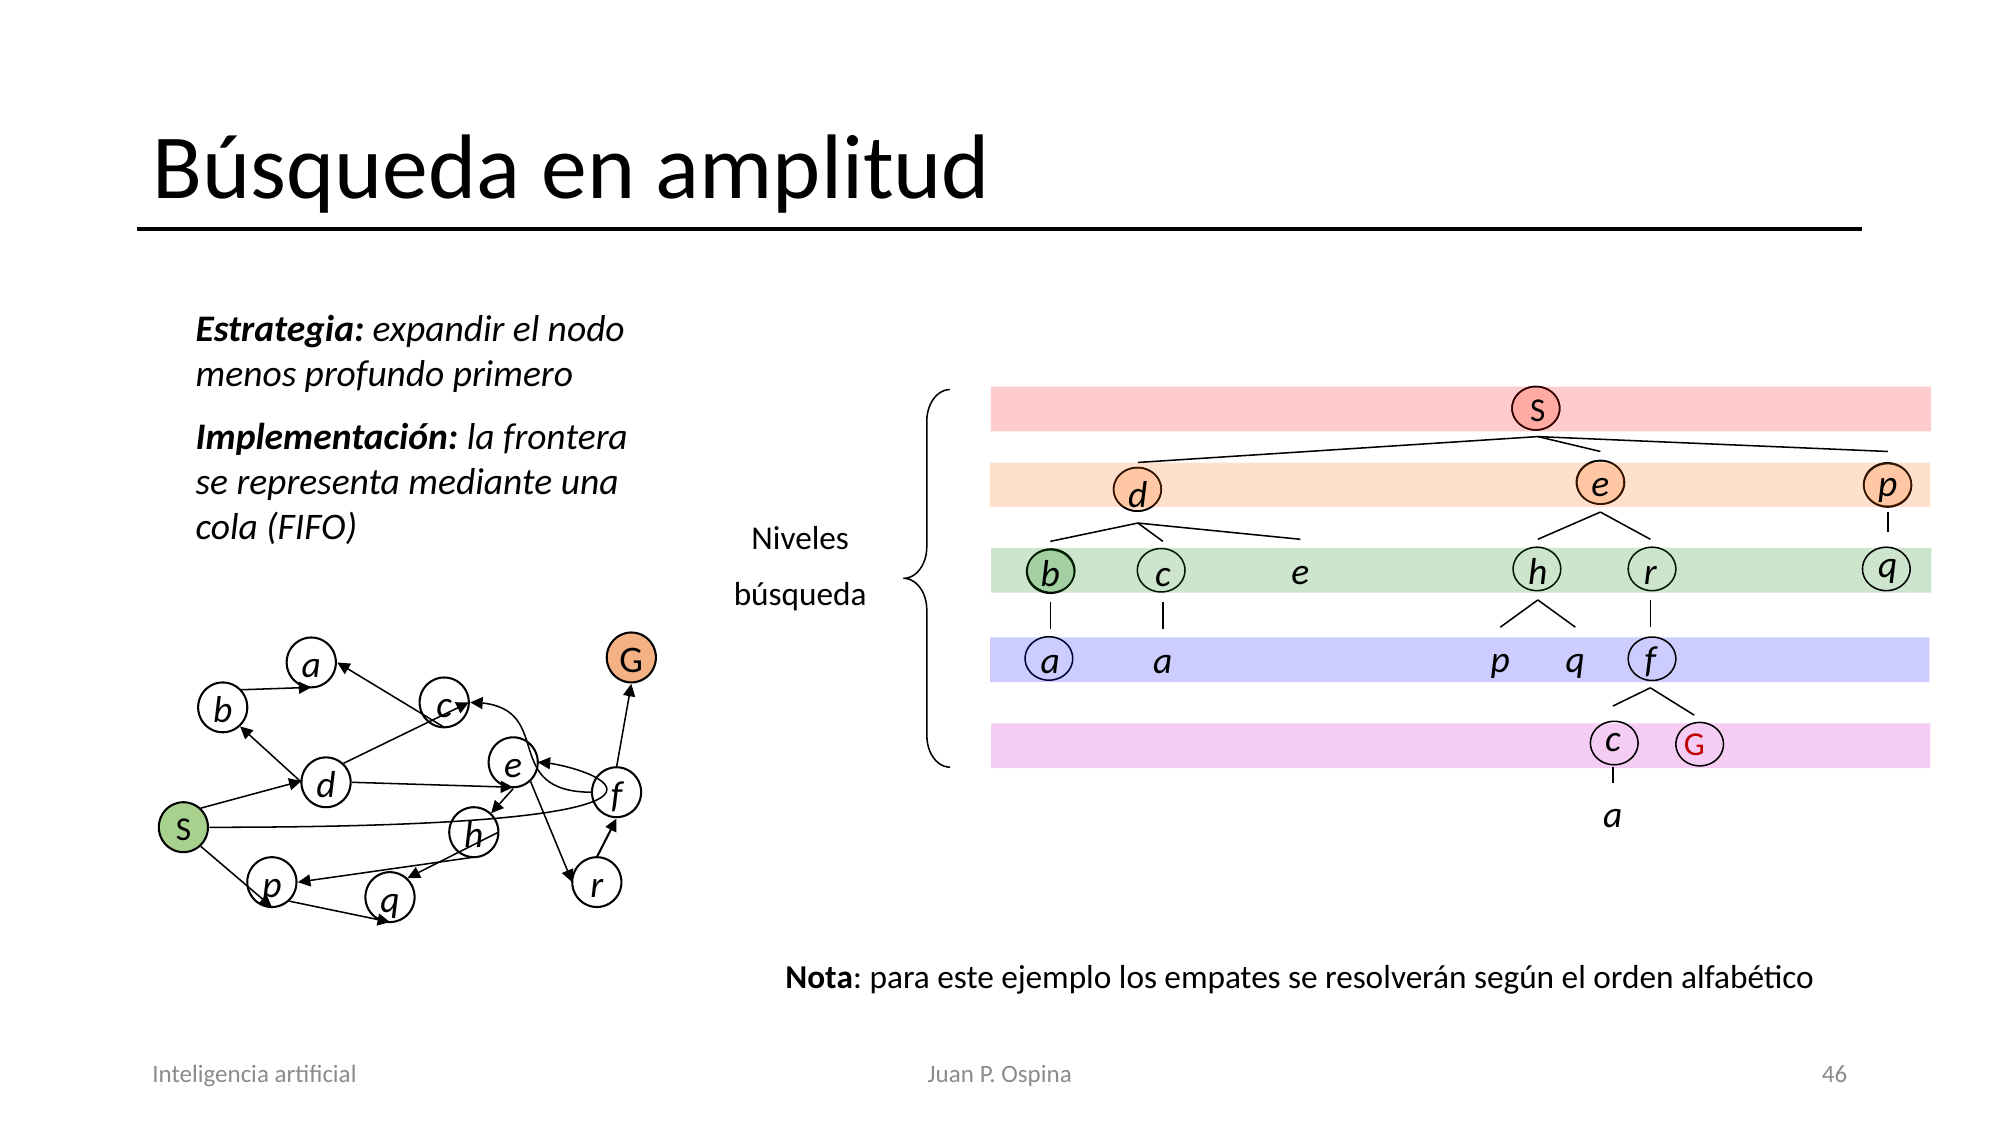

# Búsqueda en amplitud
Estrategia: expandir el nodo menos profundo primero
Implementación: la frontera se representa mediante una cola (FIFO)
S
e
h
r
p
q
f
c
G
a
p
d
q
e
b
c
a
a

Niveles
búsqueda

G
a
c
b
e
d
f
S
h
p
r
q

Nota: para este ejemplo los empates se resolverán según el orden alfabético
Inteligencia artificial
Juan P. Ospina
46